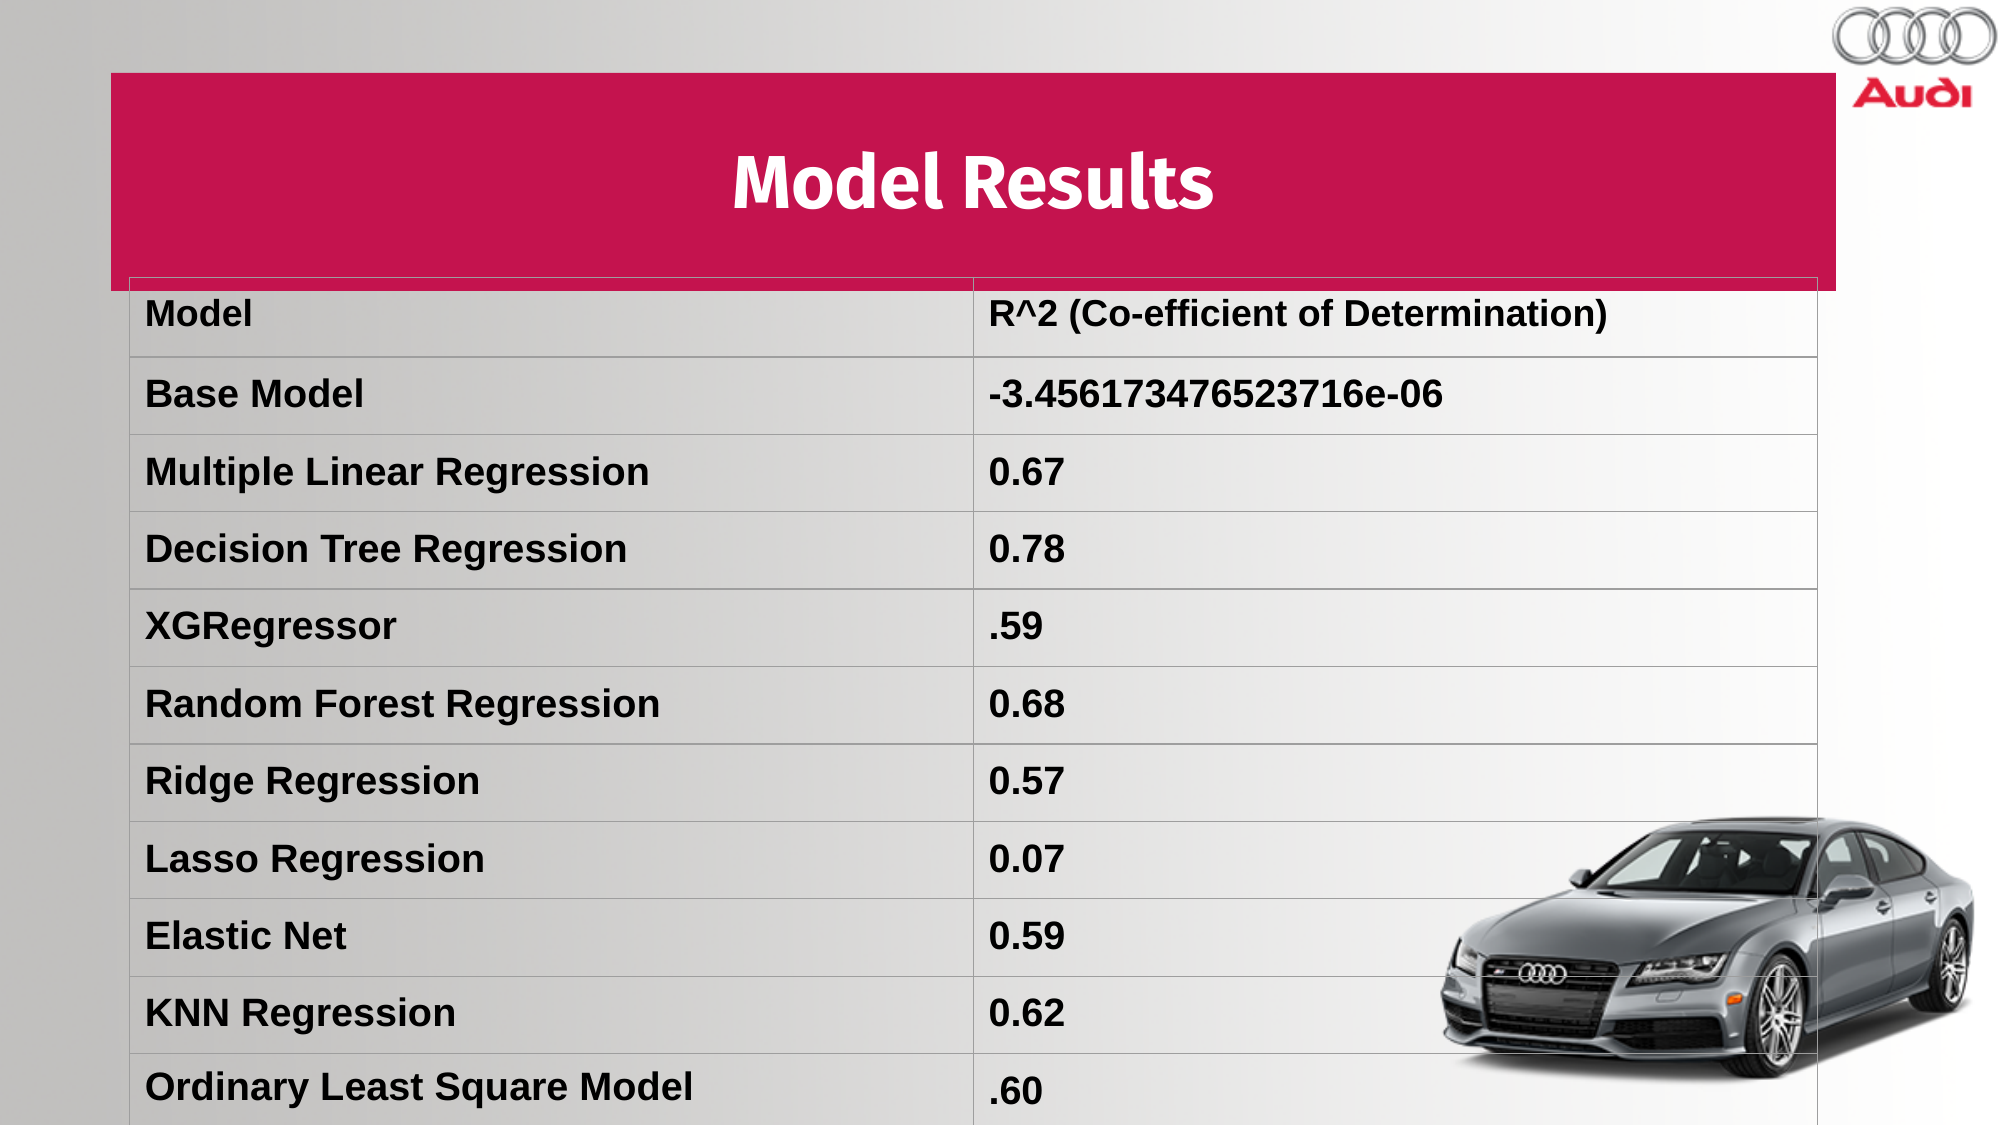

#
 Model Results
| Model | R^2 (Co-efficient of Determination) |
| --- | --- |
| Base Model | -3.456173476523716e-06 |
| Multiple Linear Regression | 0.67 |
| Decision Tree Regression | 0.78 |
| XGRegressor | .59 |
| Random Forest Regression | 0.68 |
| Ridge Regression | 0.57 |
| Lasso Regression | 0.07 |
| Elastic Net | 0.59 |
| KNN Regression | 0.62 |
| Ordinary Least Square Model | .60 |